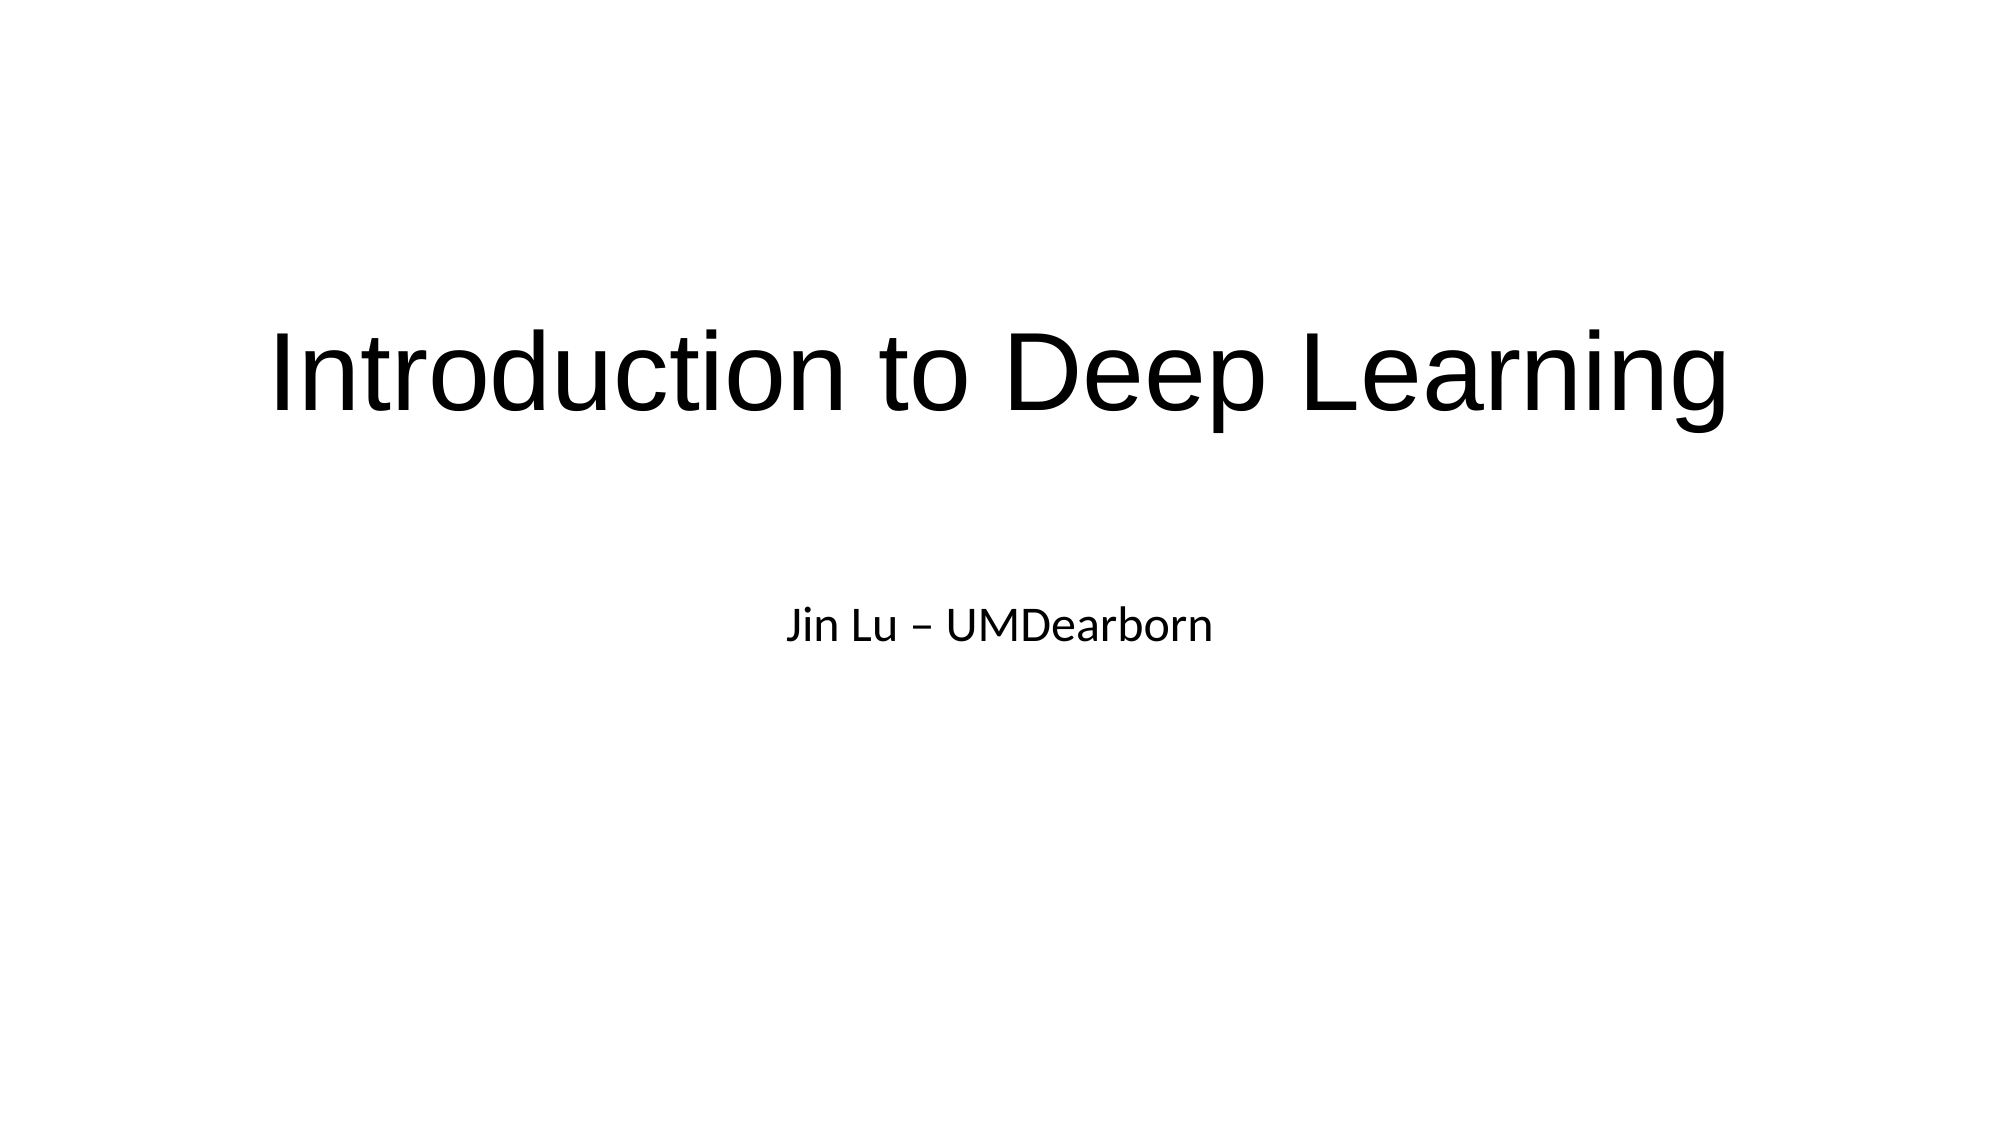

# Introduction to Deep Learning
Jin Lu – UMDearborn